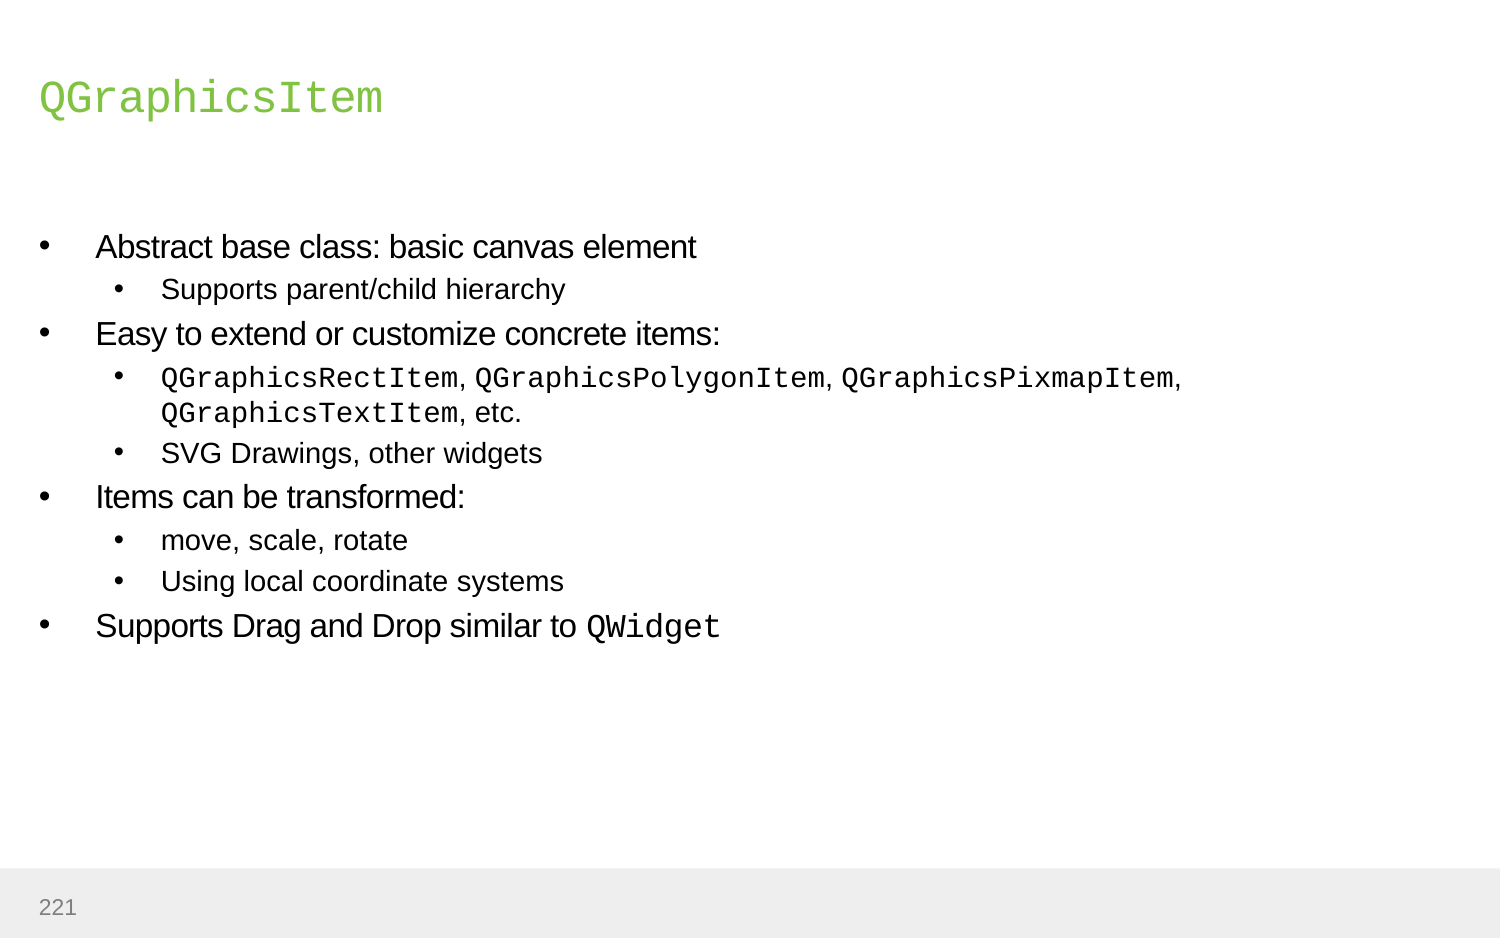

# QGraphicsItem
Abstract base class: basic canvas element
Supports parent/child hierarchy
Easy to extend or customize concrete items:
QGraphicsRectItem, QGraphicsPolygonItem, QGraphicsPixmapItem, QGraphicsTextItem, etc.
SVG Drawings, other widgets
Items can be transformed:
move, scale, rotate
Using local coordinate systems
Supports Drag and Drop similar to QWidget
221